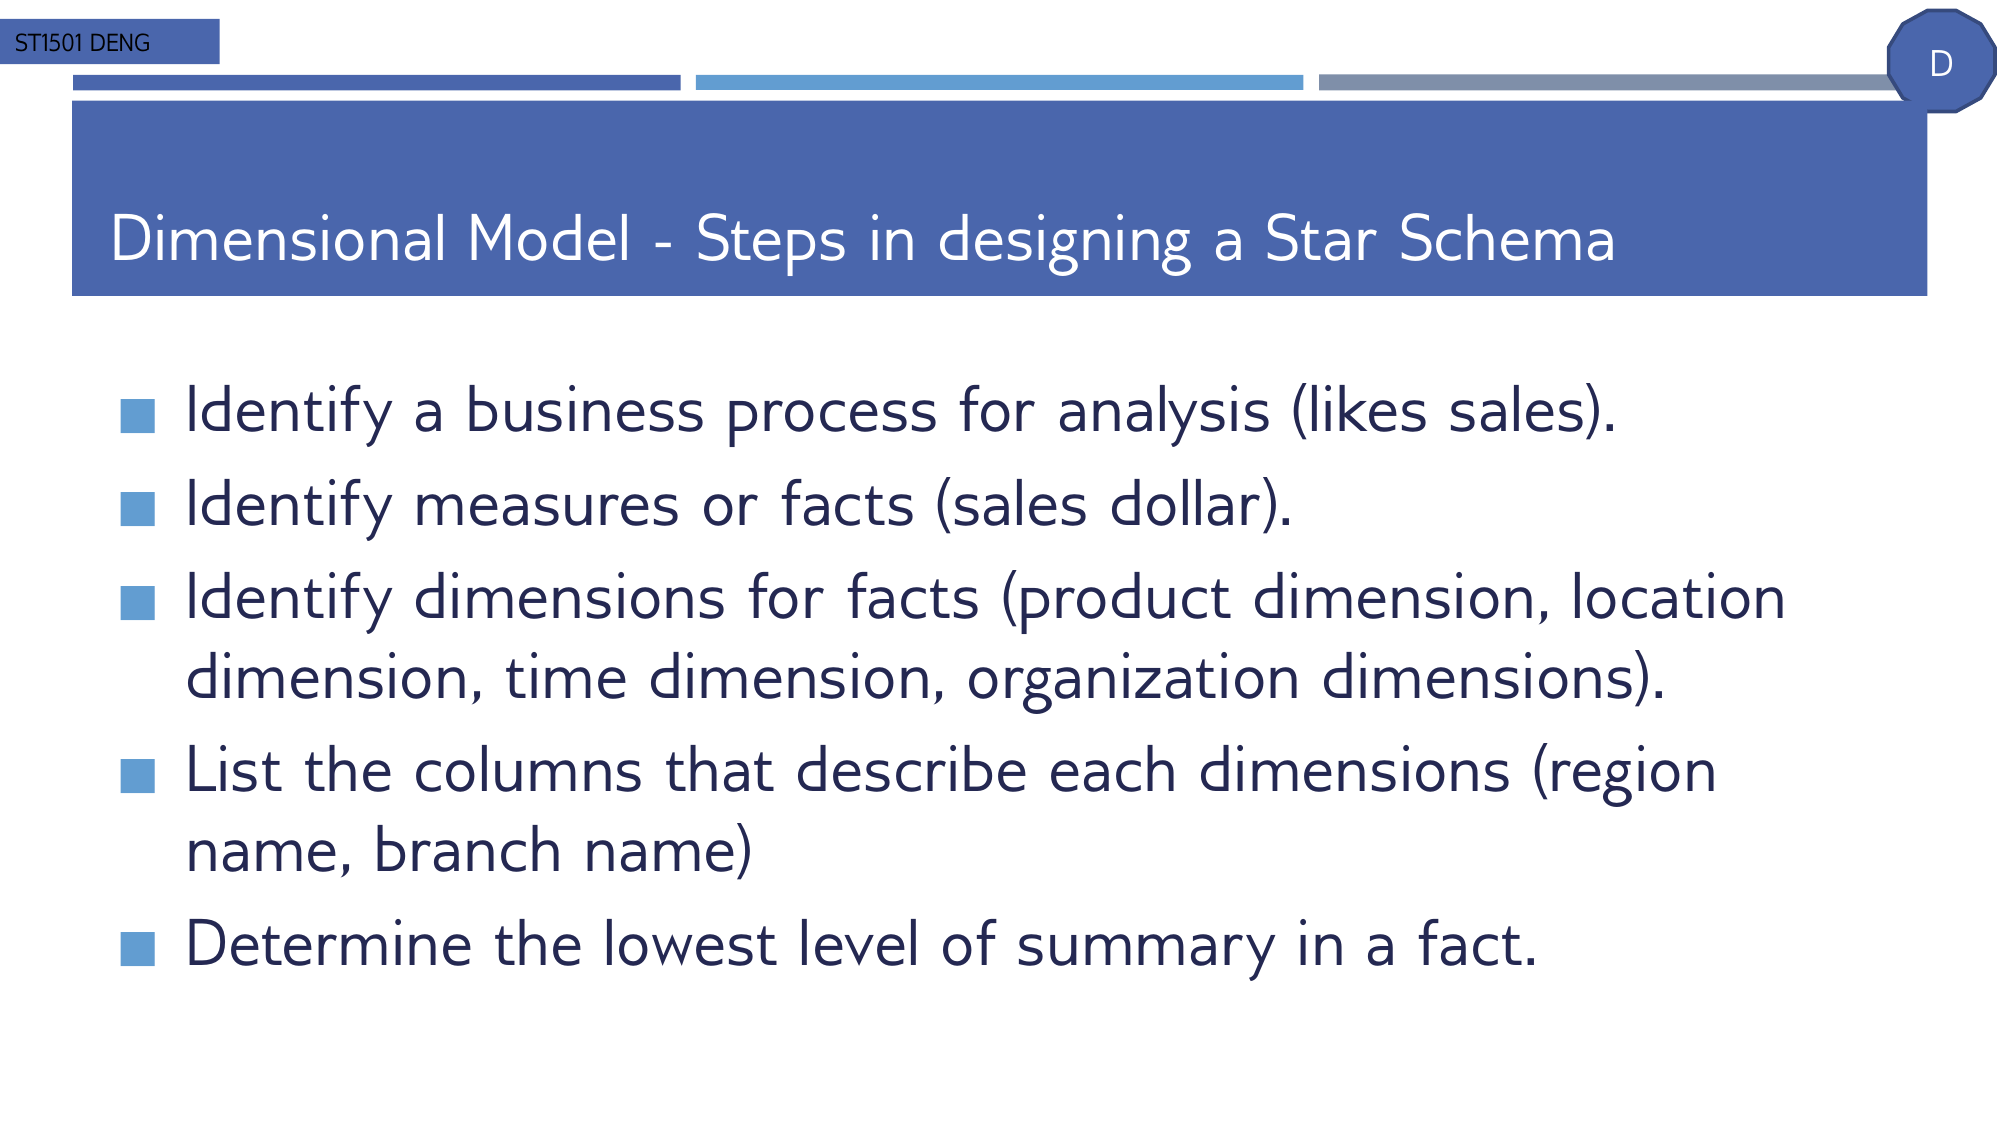

# Dimensional Model - Steps in designing a Star Schema
Identify a business process for analysis (likes sales).
Identify measures or facts (sales dollar).
Identify dimensions for facts (product dimension, location dimension, time dimension, organization dimensions).
List the columns that describe each dimensions (region name, branch name)
Determine the lowest level of summary in a fact.